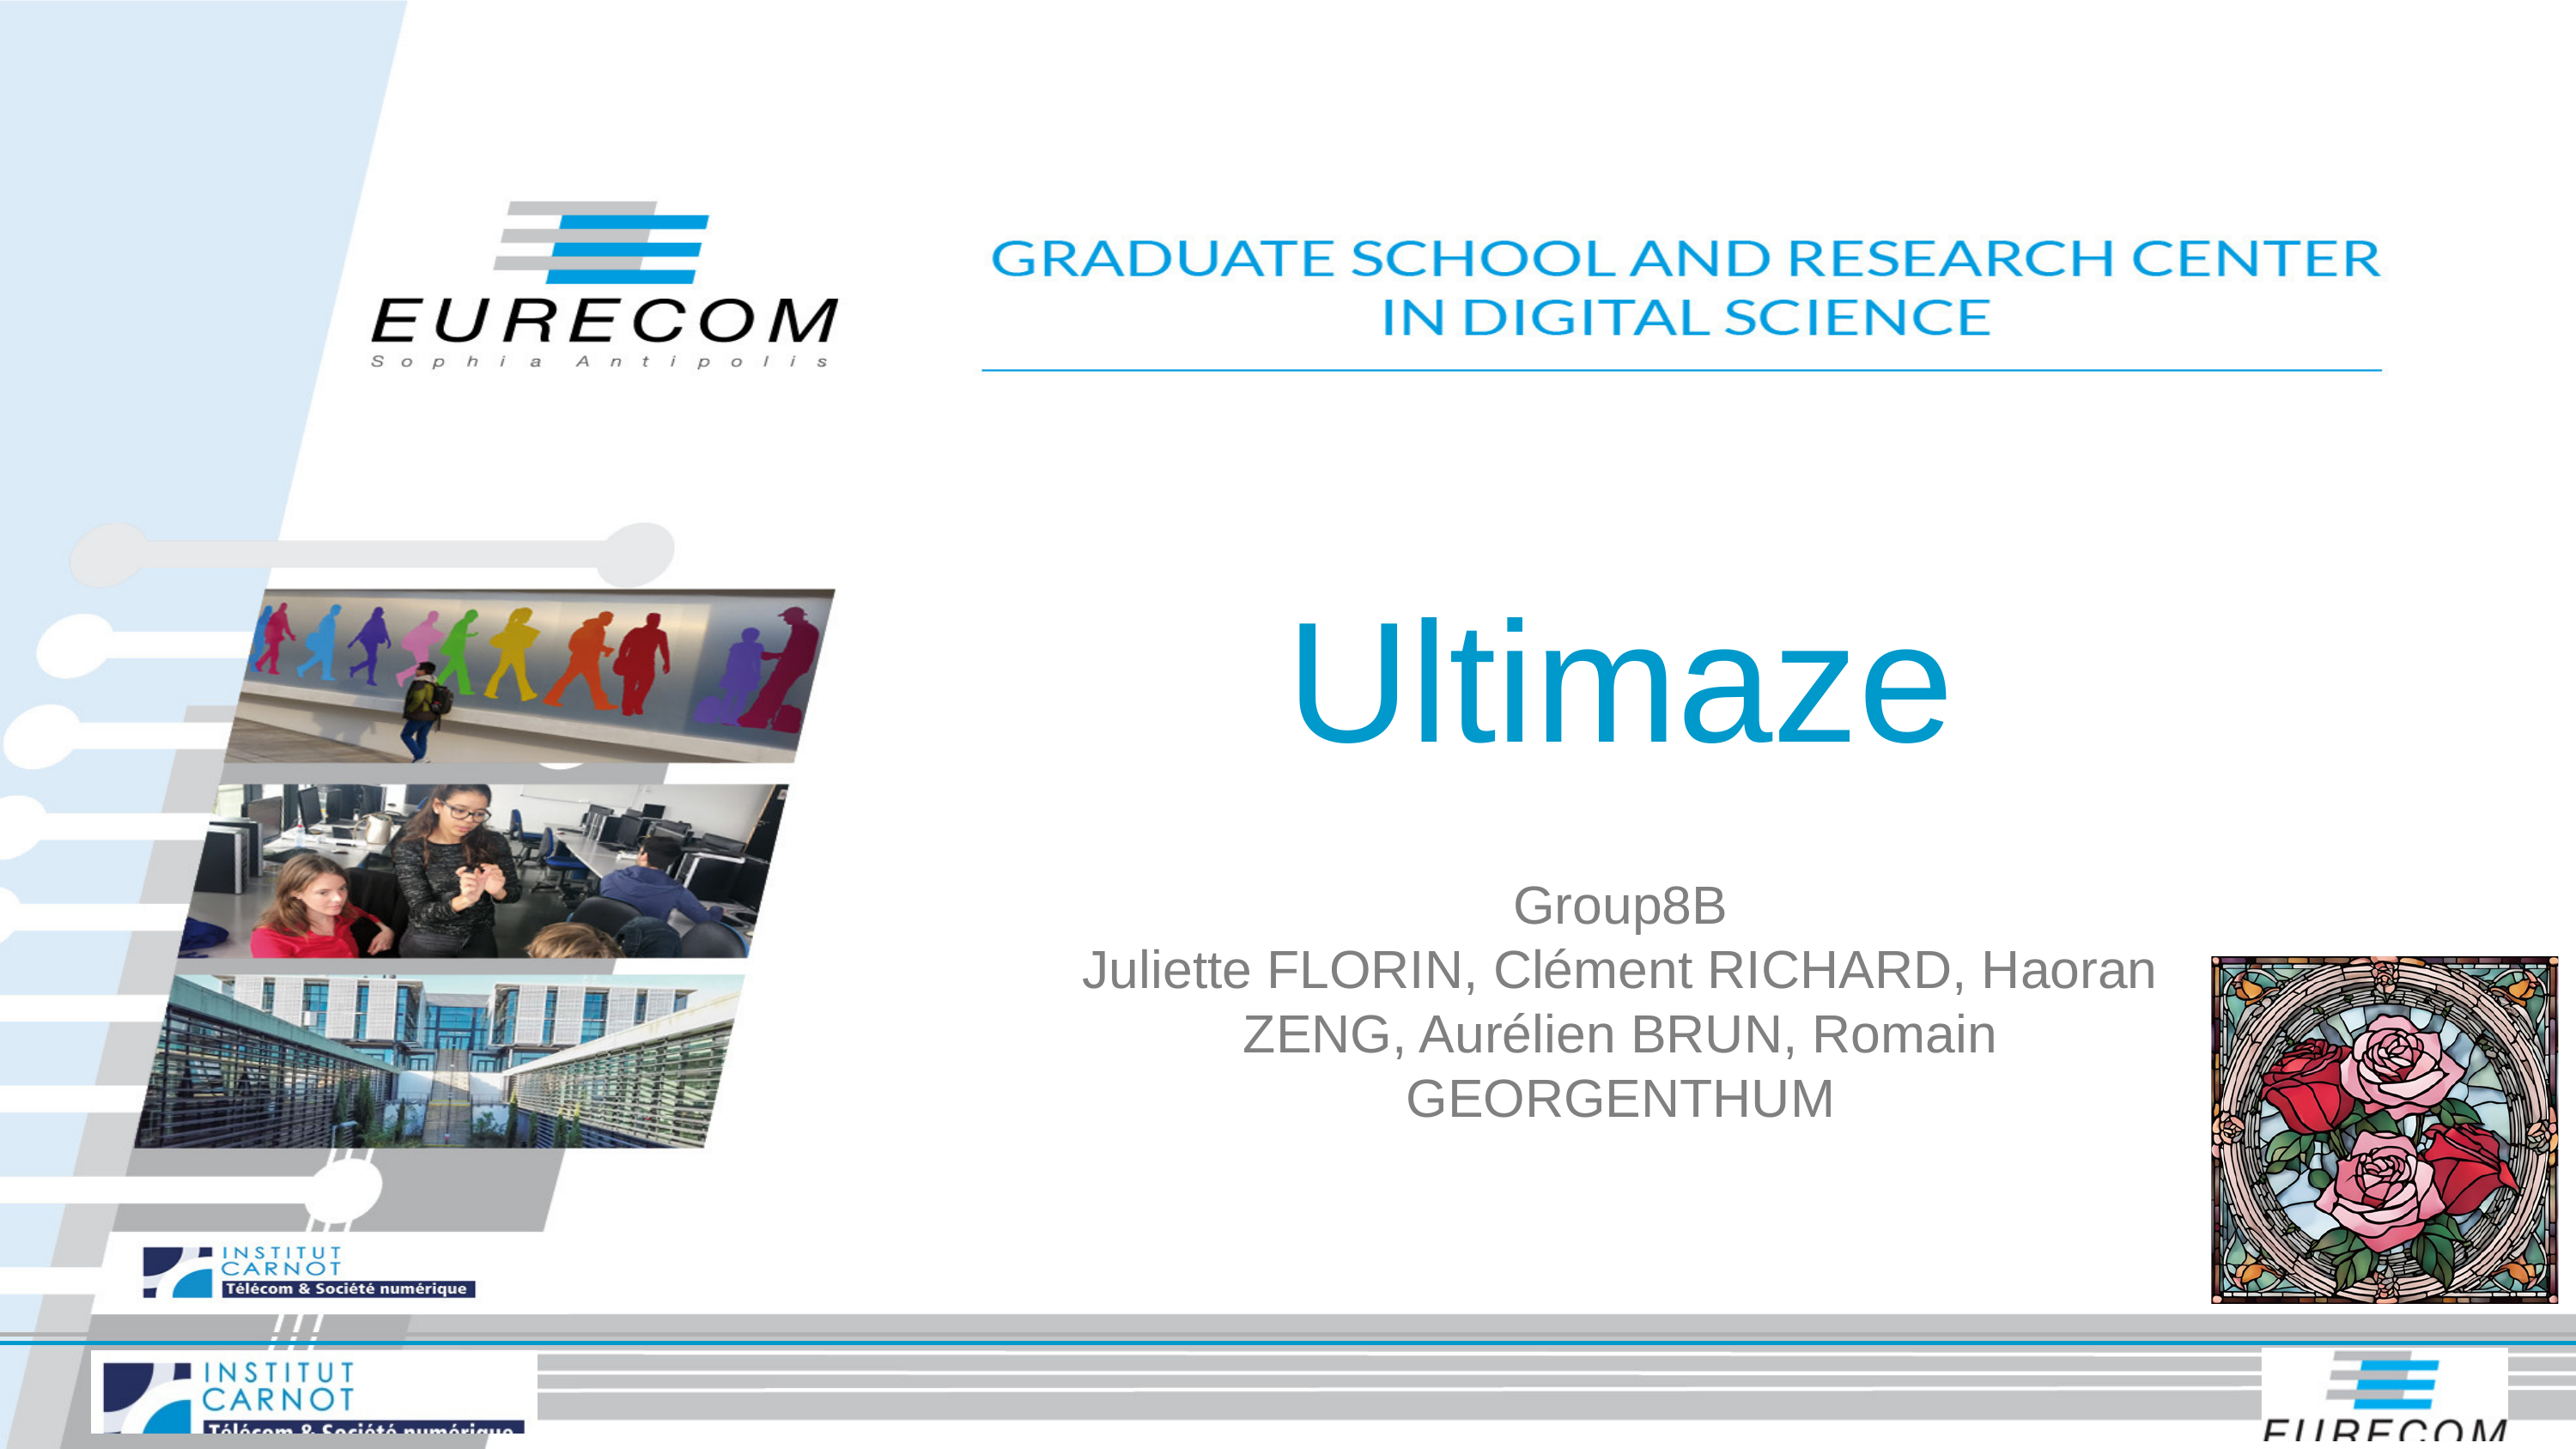

Ultimaze
Group8B
Juliette FLORIN, Clément RICHARD, Haoran ZENG, Aurélien BRUN, Romain GEORGENTHUM